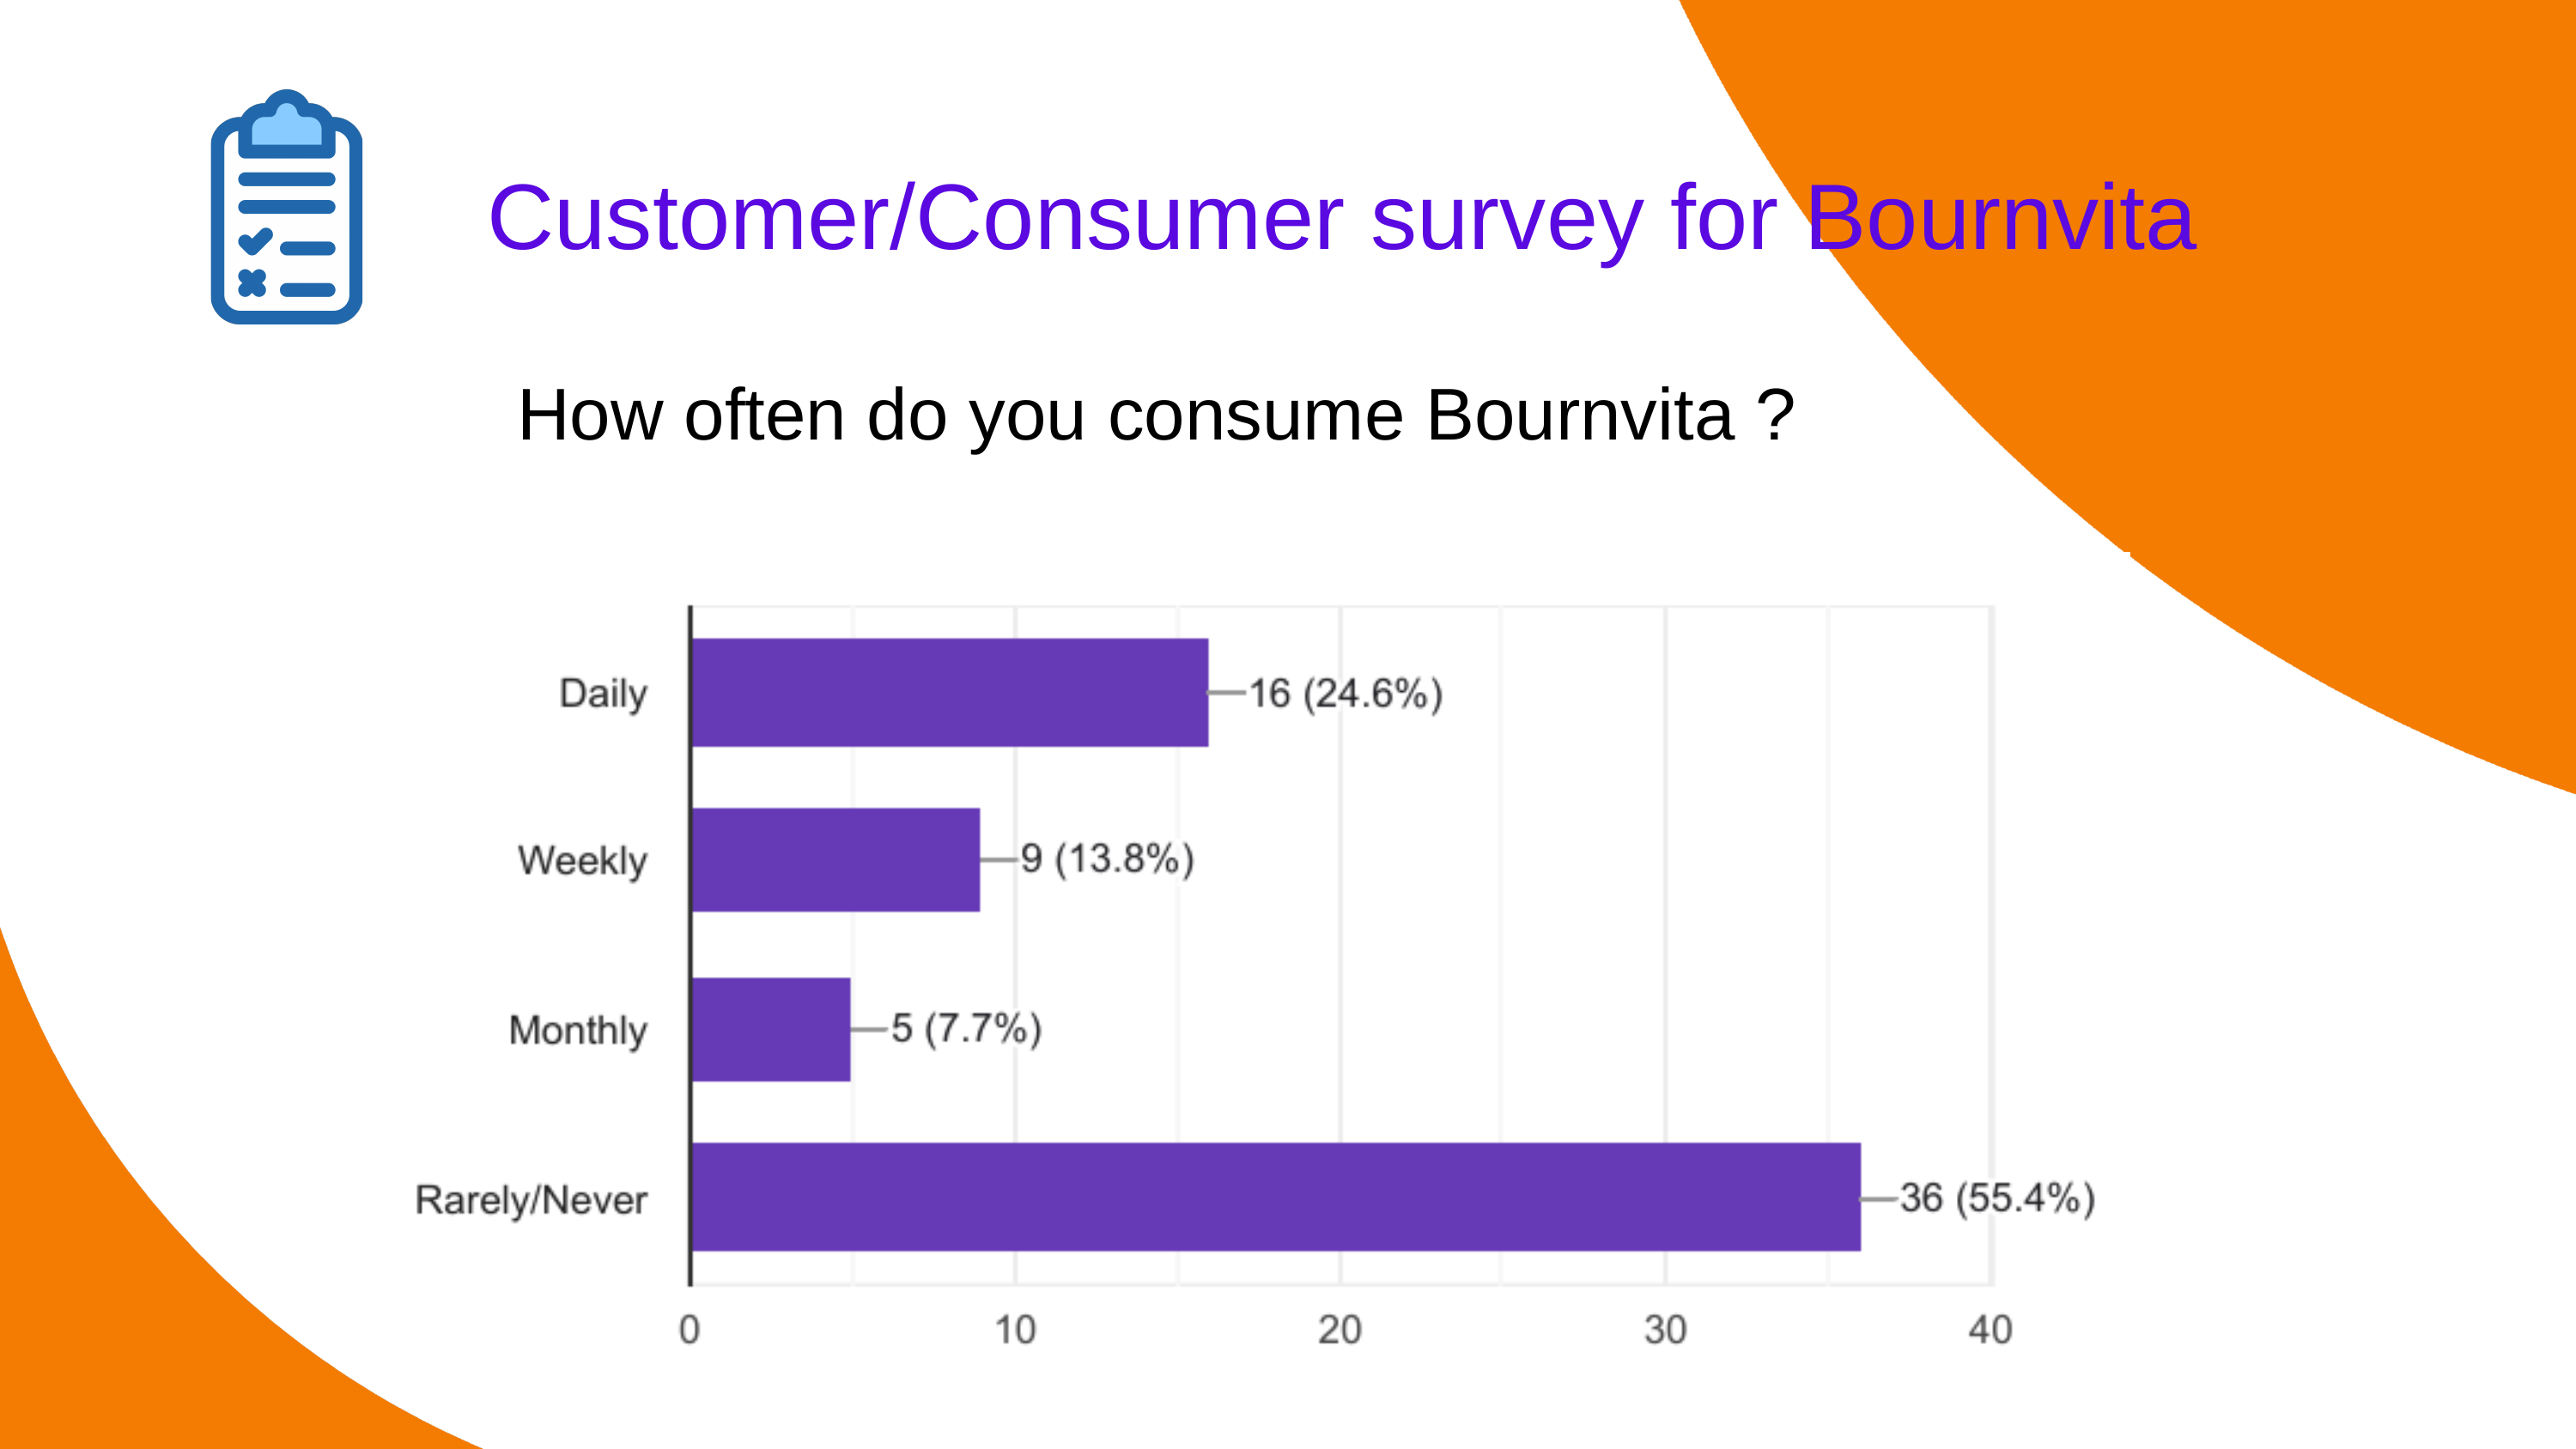

Customer/Consumer survey for Bournvita
 How often do you consume Bournvita ?